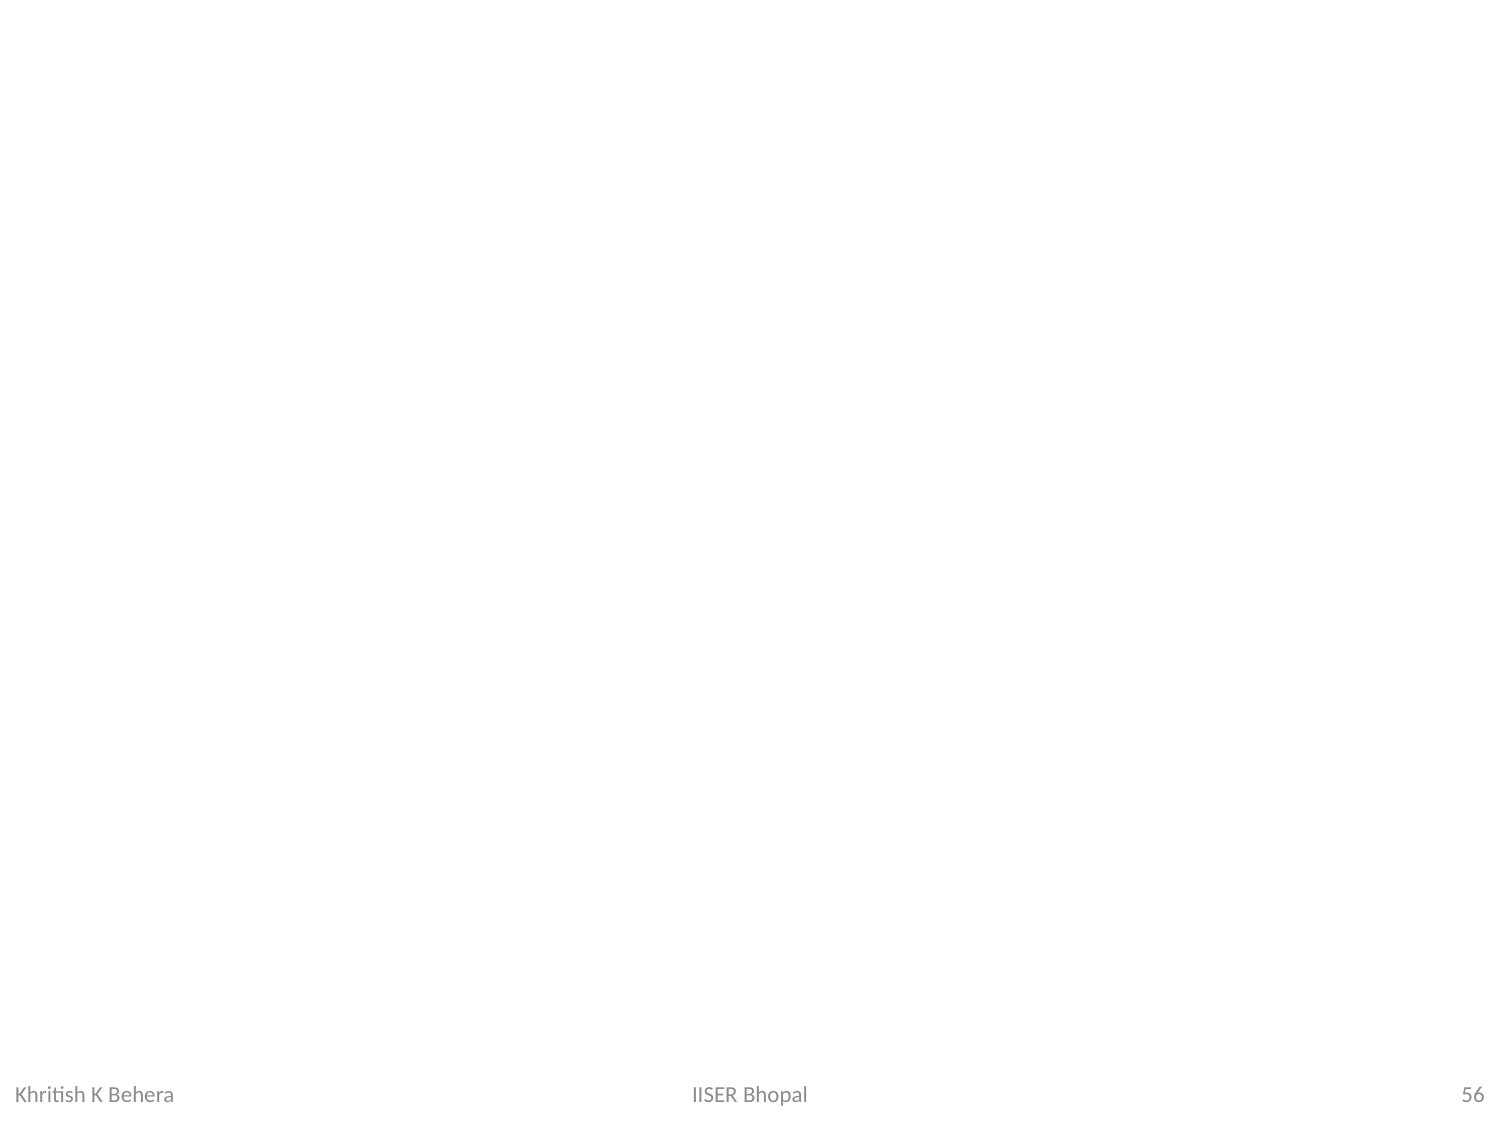

#
56
IISER Bhopal
Khritish K Behera